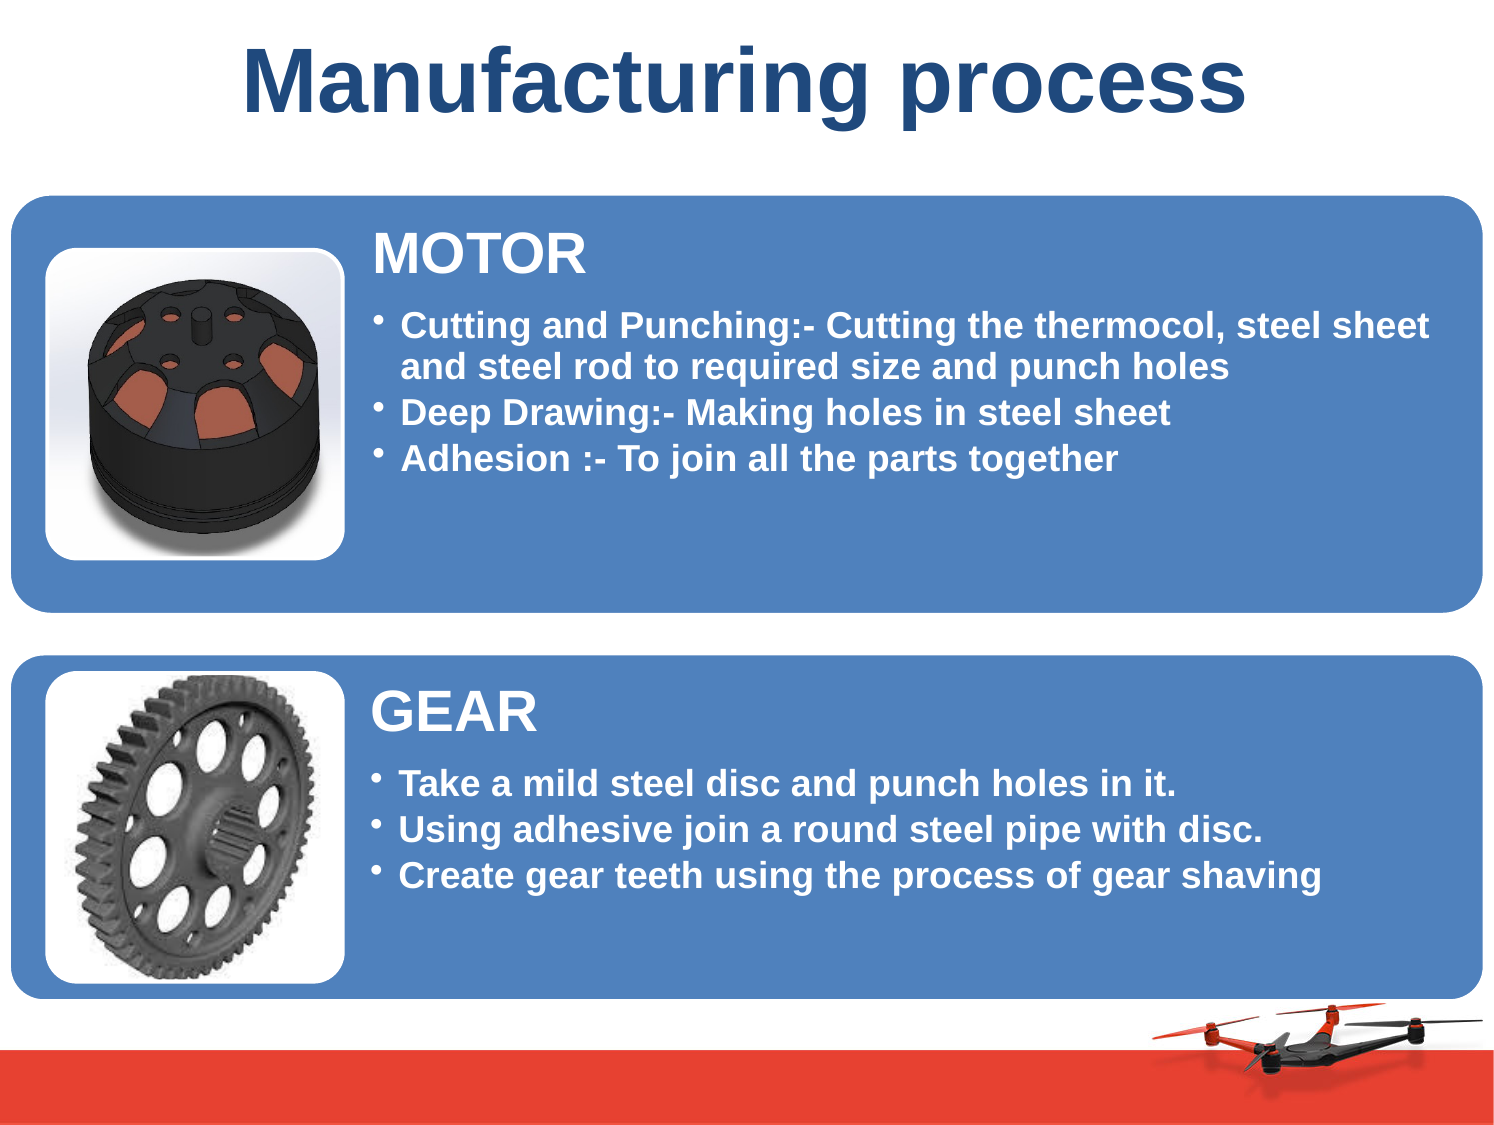

# Manufacturing process

MOTOR
Cutting and Punching:- Cutting the thermocol, steel sheet and steel rod to required size and punch holes
Deep Drawing:- Making holes in steel sheet
Adhesion :- To join all the parts together
GEAR​
Take a mild steel disc and punch holes in it.​
Using adhesive join a round steel pipe with disc.​
Create gear teeth using the process of gear shaving